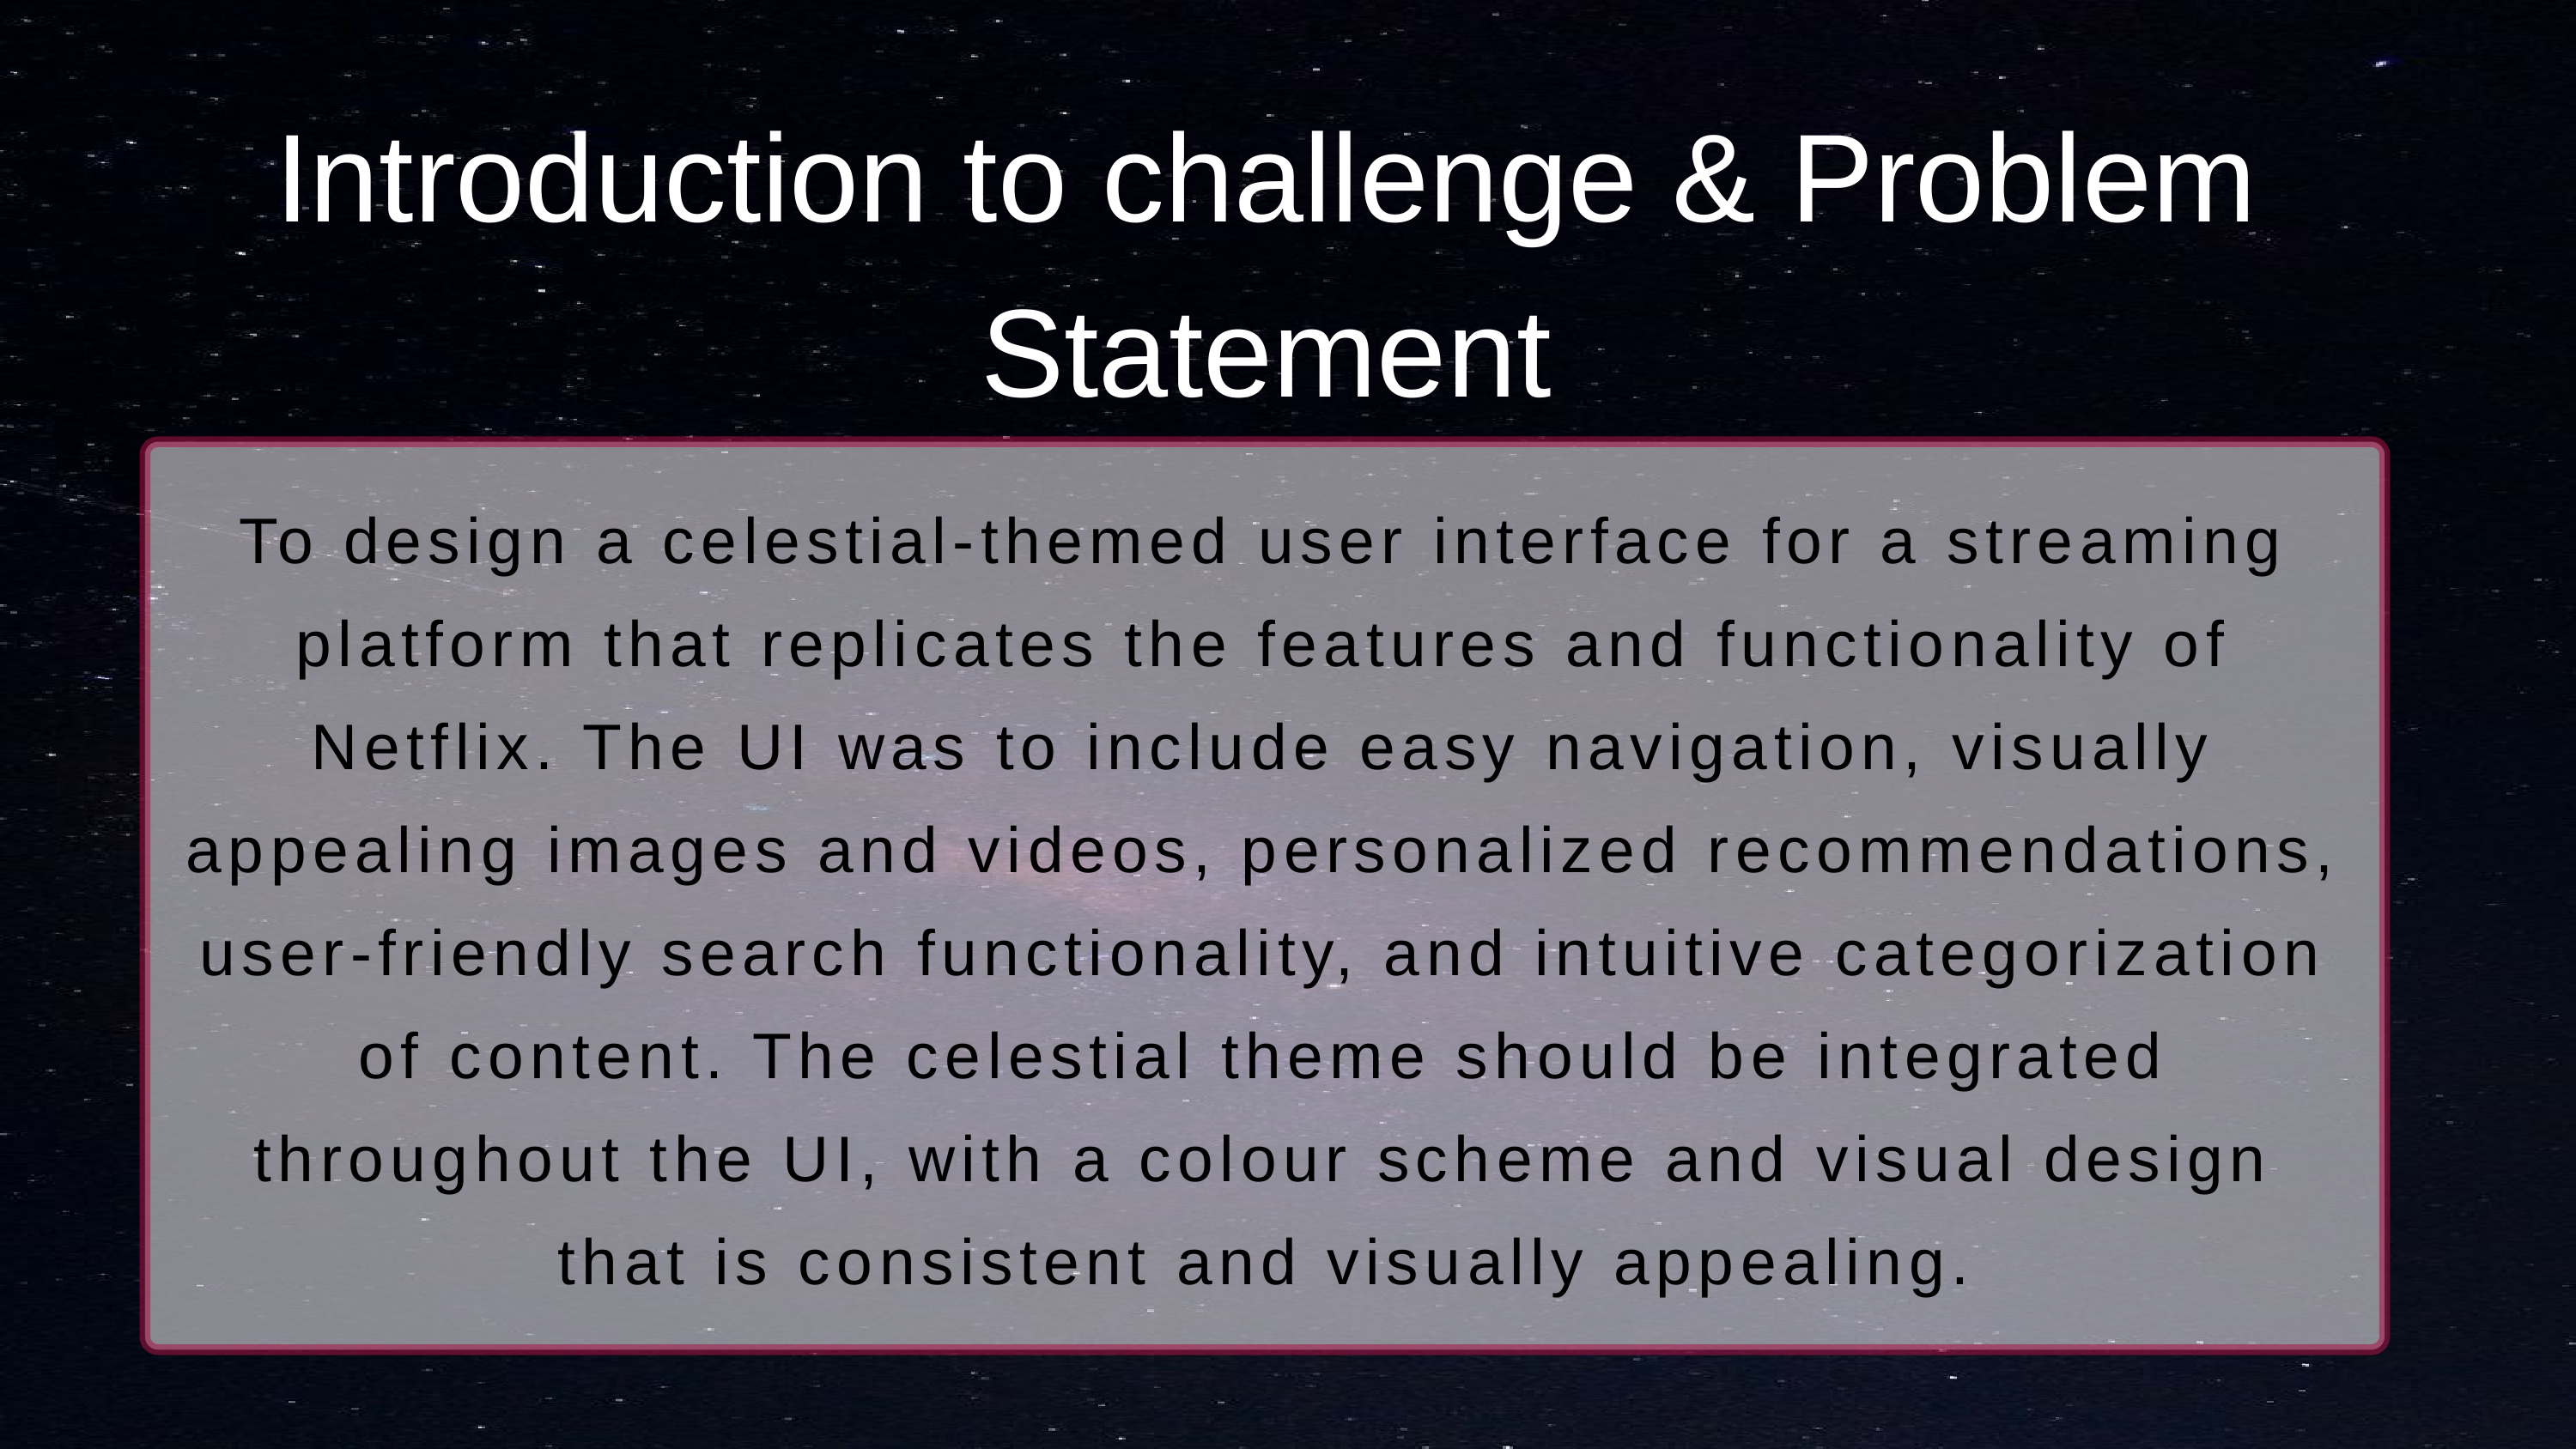

Introduction to challenge & Problem Statement

To design a celestial-themed user interface for a streaming platform that replicates the features and functionality of Netflix. The UI was to include easy navigation, visually appealing images and videos, personalized recommendations, user-friendly search functionality, and intuitive categorization of content. The celestial theme should be integrated throughout the UI, with a colour scheme and visual design that is consistent and visually appealing.